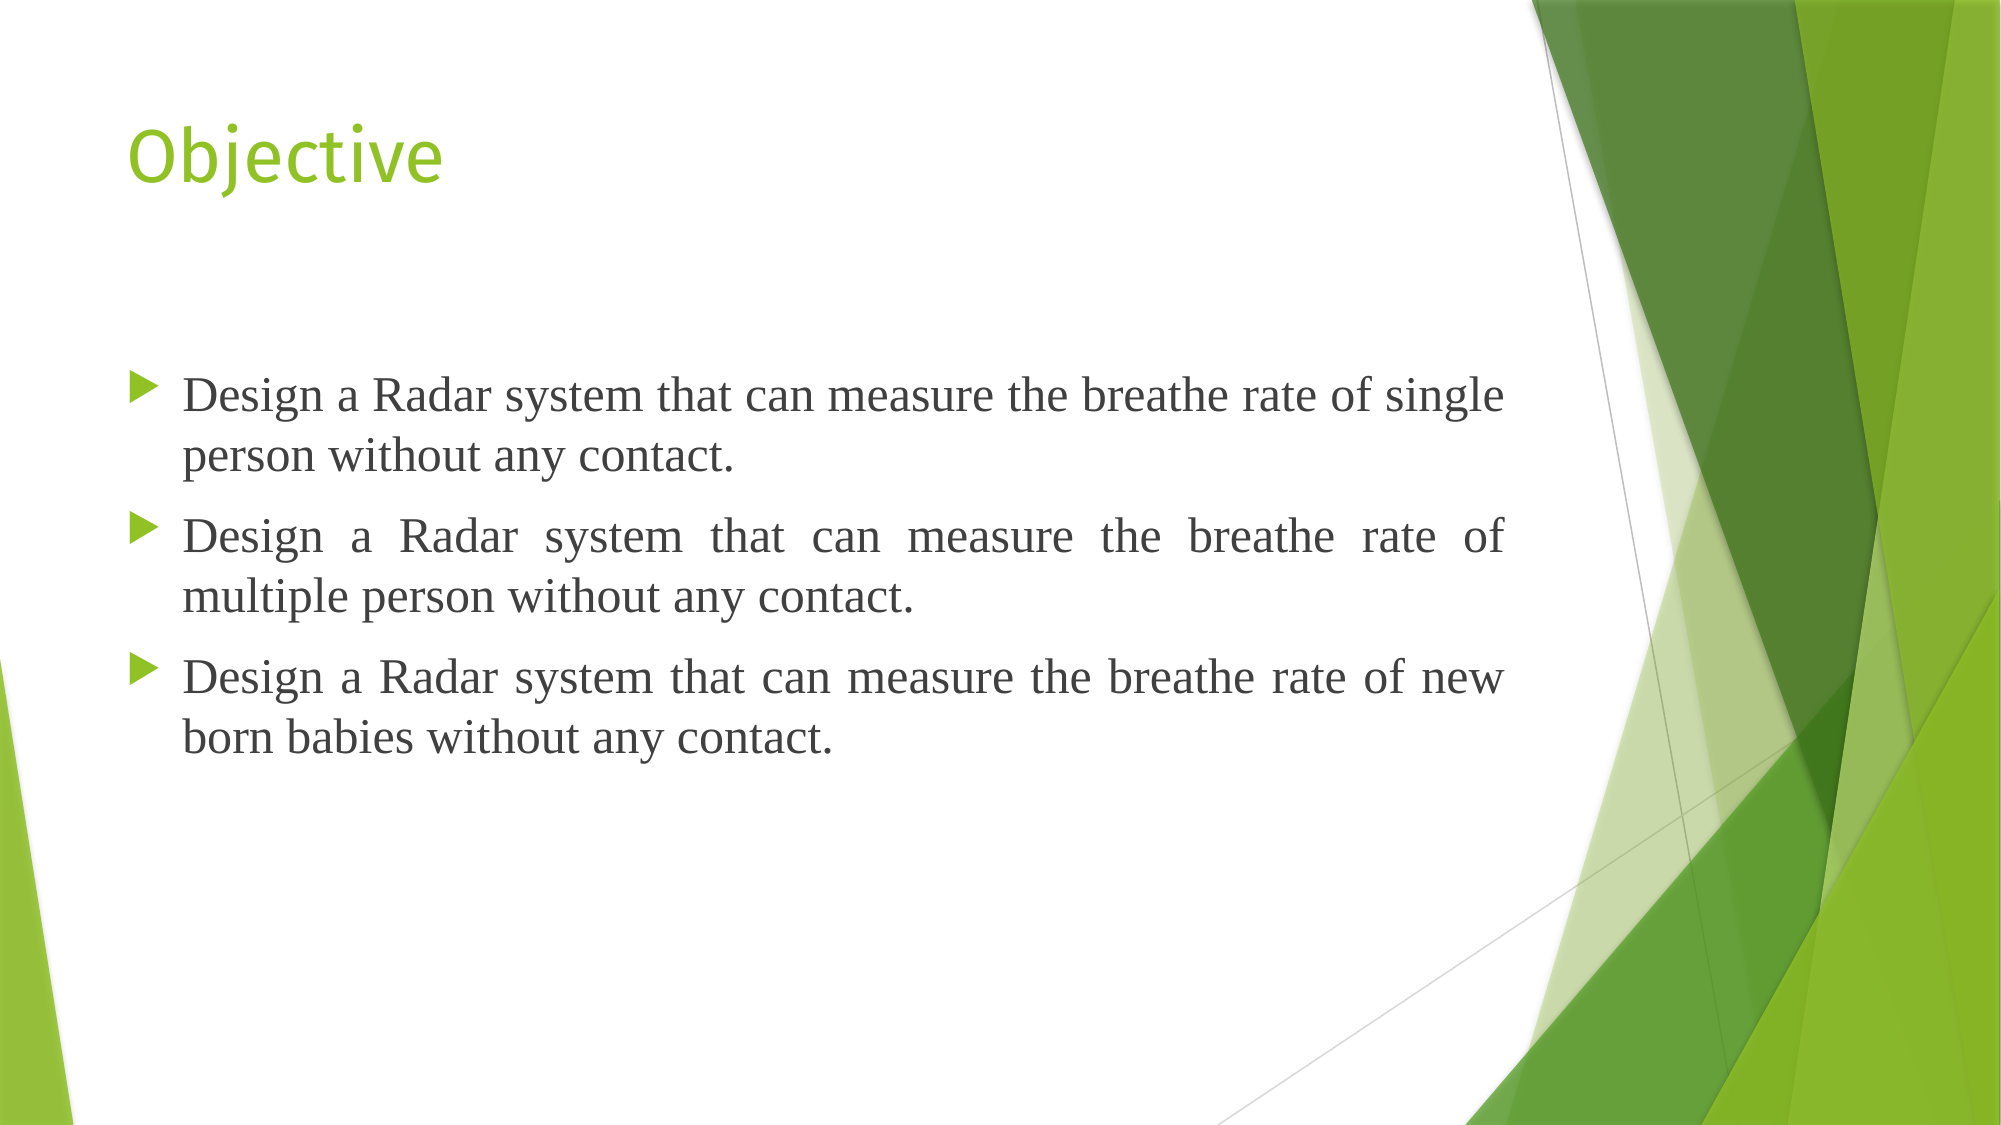

# Objective
Design a Radar system that can measure the breathe rate of single person without any contact.
Design a Radar system that can measure the breathe rate of multiple person without any contact.
Design a Radar system that can measure the breathe rate of new born babies without any contact.